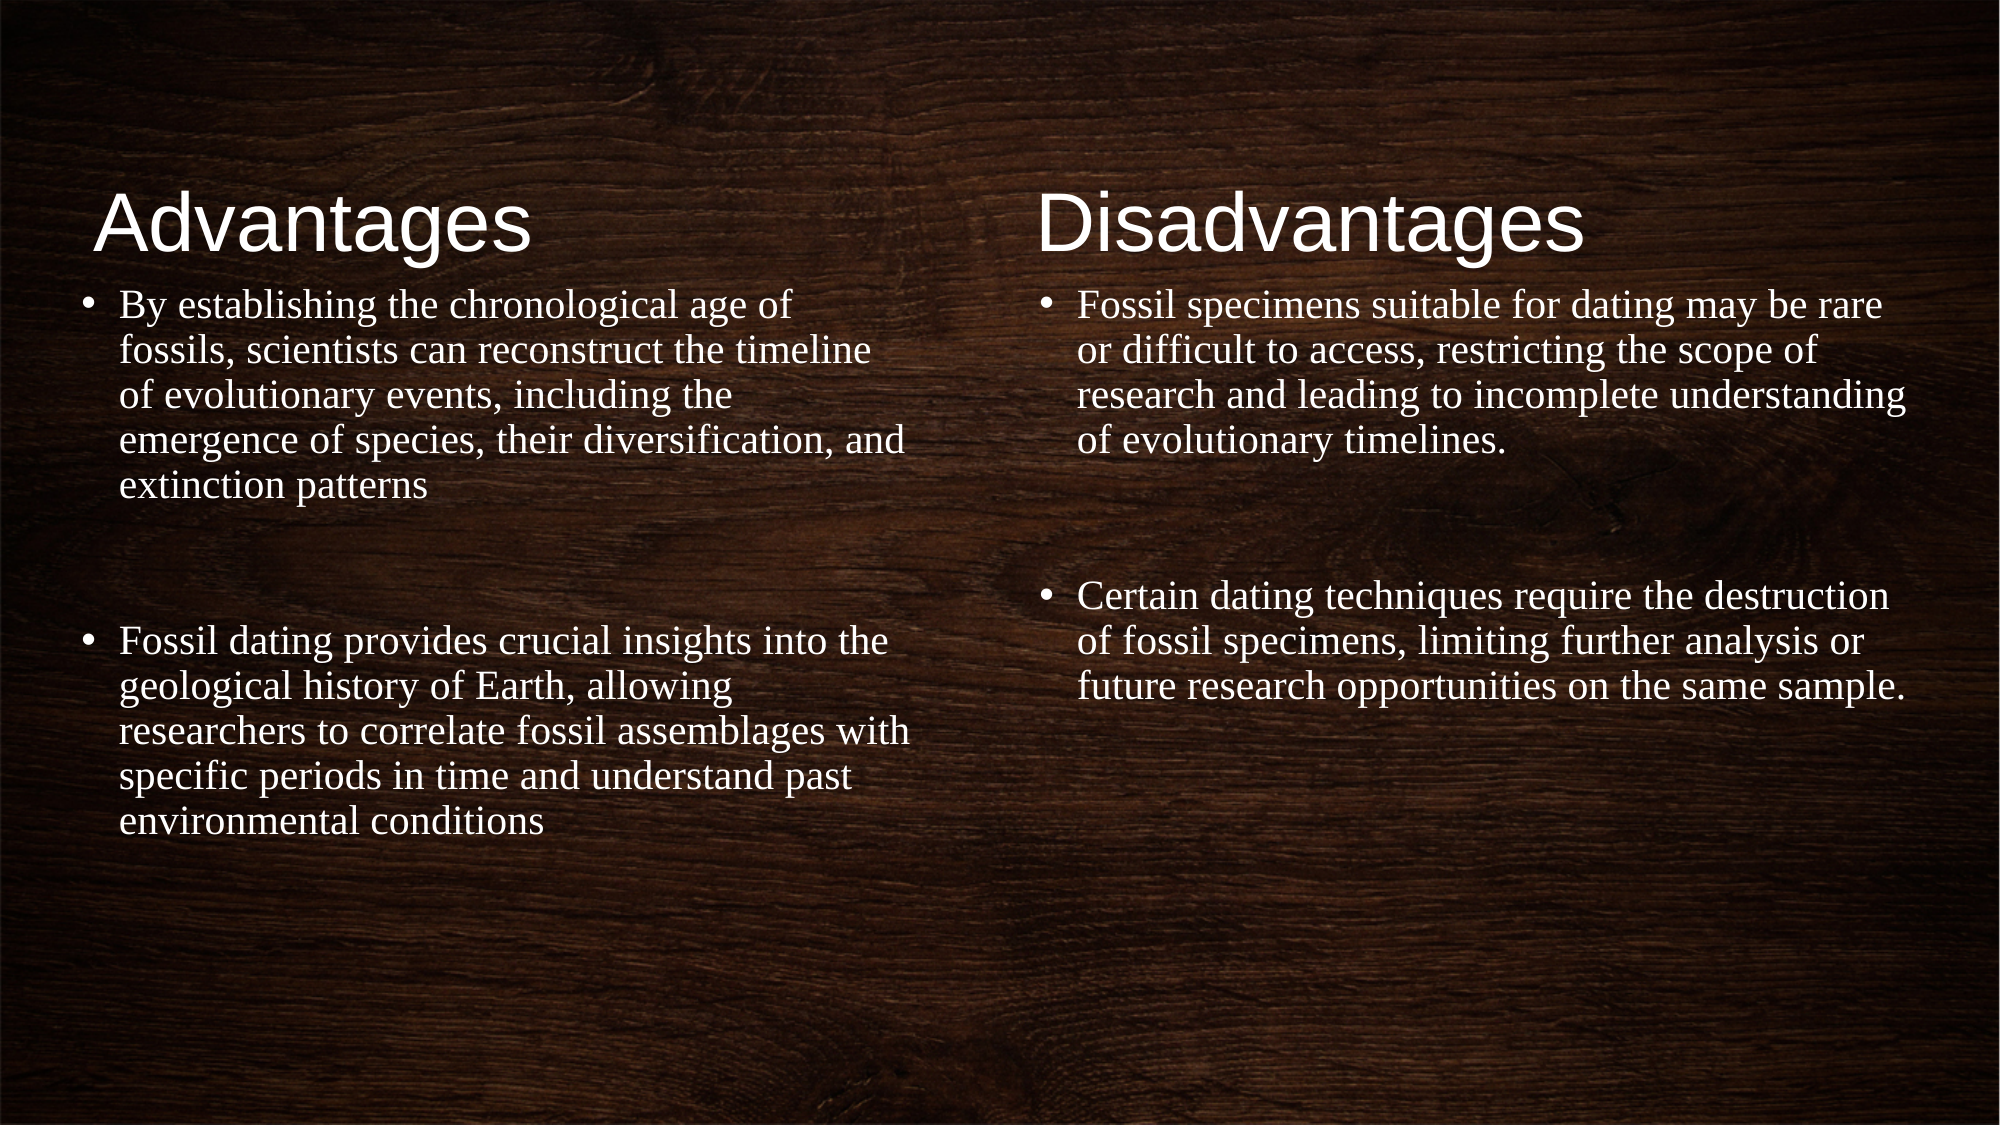

# Advantages

Disadvantages
By establishing the chronological age of fossils, scientists can reconstruct the timeline of evolutionary events, including the emergence of species, their diversification, and extinction patterns

Fossil dating provides crucial insights into the geological history of Earth, allowing researchers to correlate fossil assemblages with specific periods in time and understand past environmental conditions
Fossil specimens suitable for dating may be rare or difficult to access, restricting the scope of research and leading to incomplete understanding of evolutionary timelines.

Certain dating techniques require the destruction of fossil specimens, limiting further analysis or future research opportunities on the same sample.